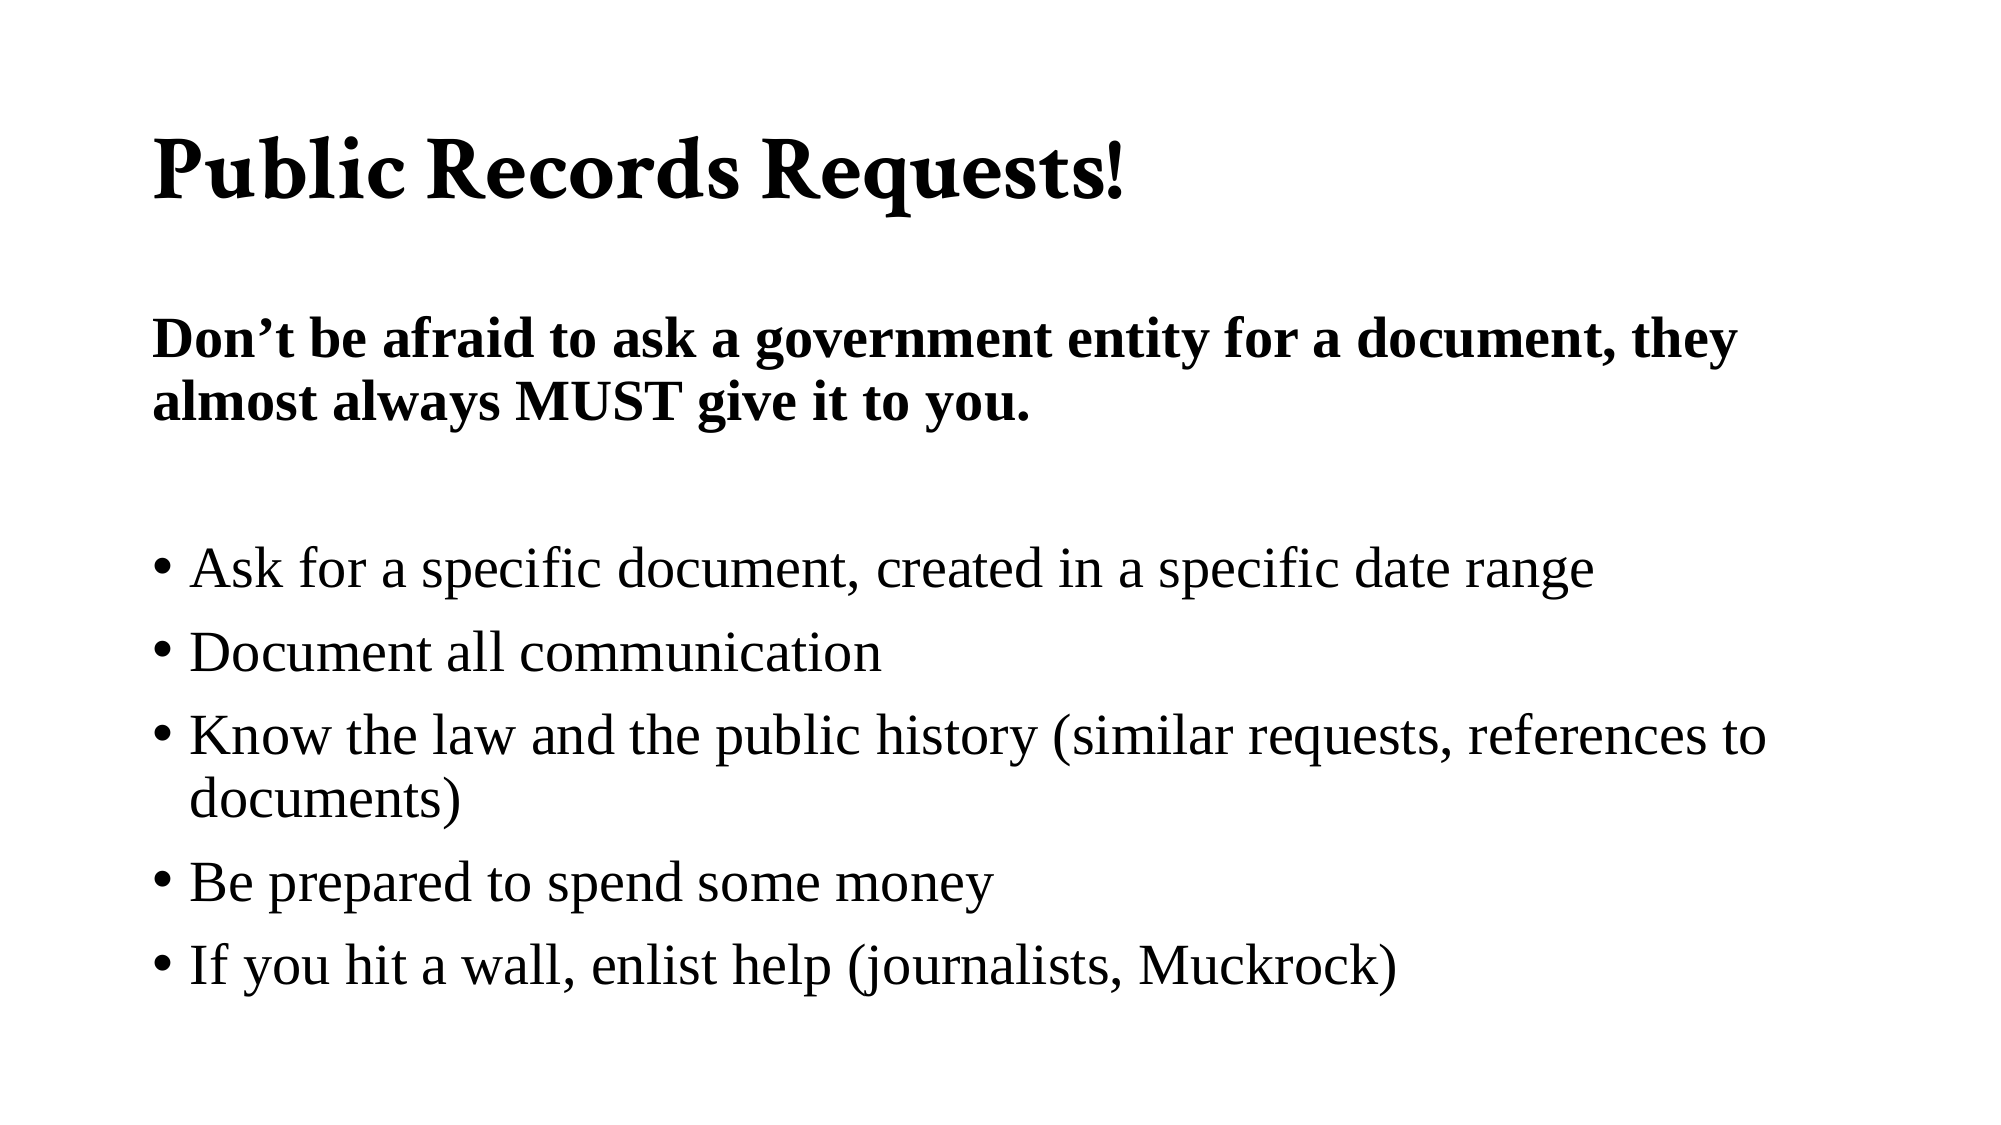

# Public Records Requests!
Don’t be afraid to ask a government entity for a document, they almost always MUST give it to you.

Ask for a specific document, created in a specific date range
Document all communication
Know the law and the public history (similar requests, references to documents)
Be prepared to spend some money
If you hit a wall, enlist help (journalists, Muckrock)